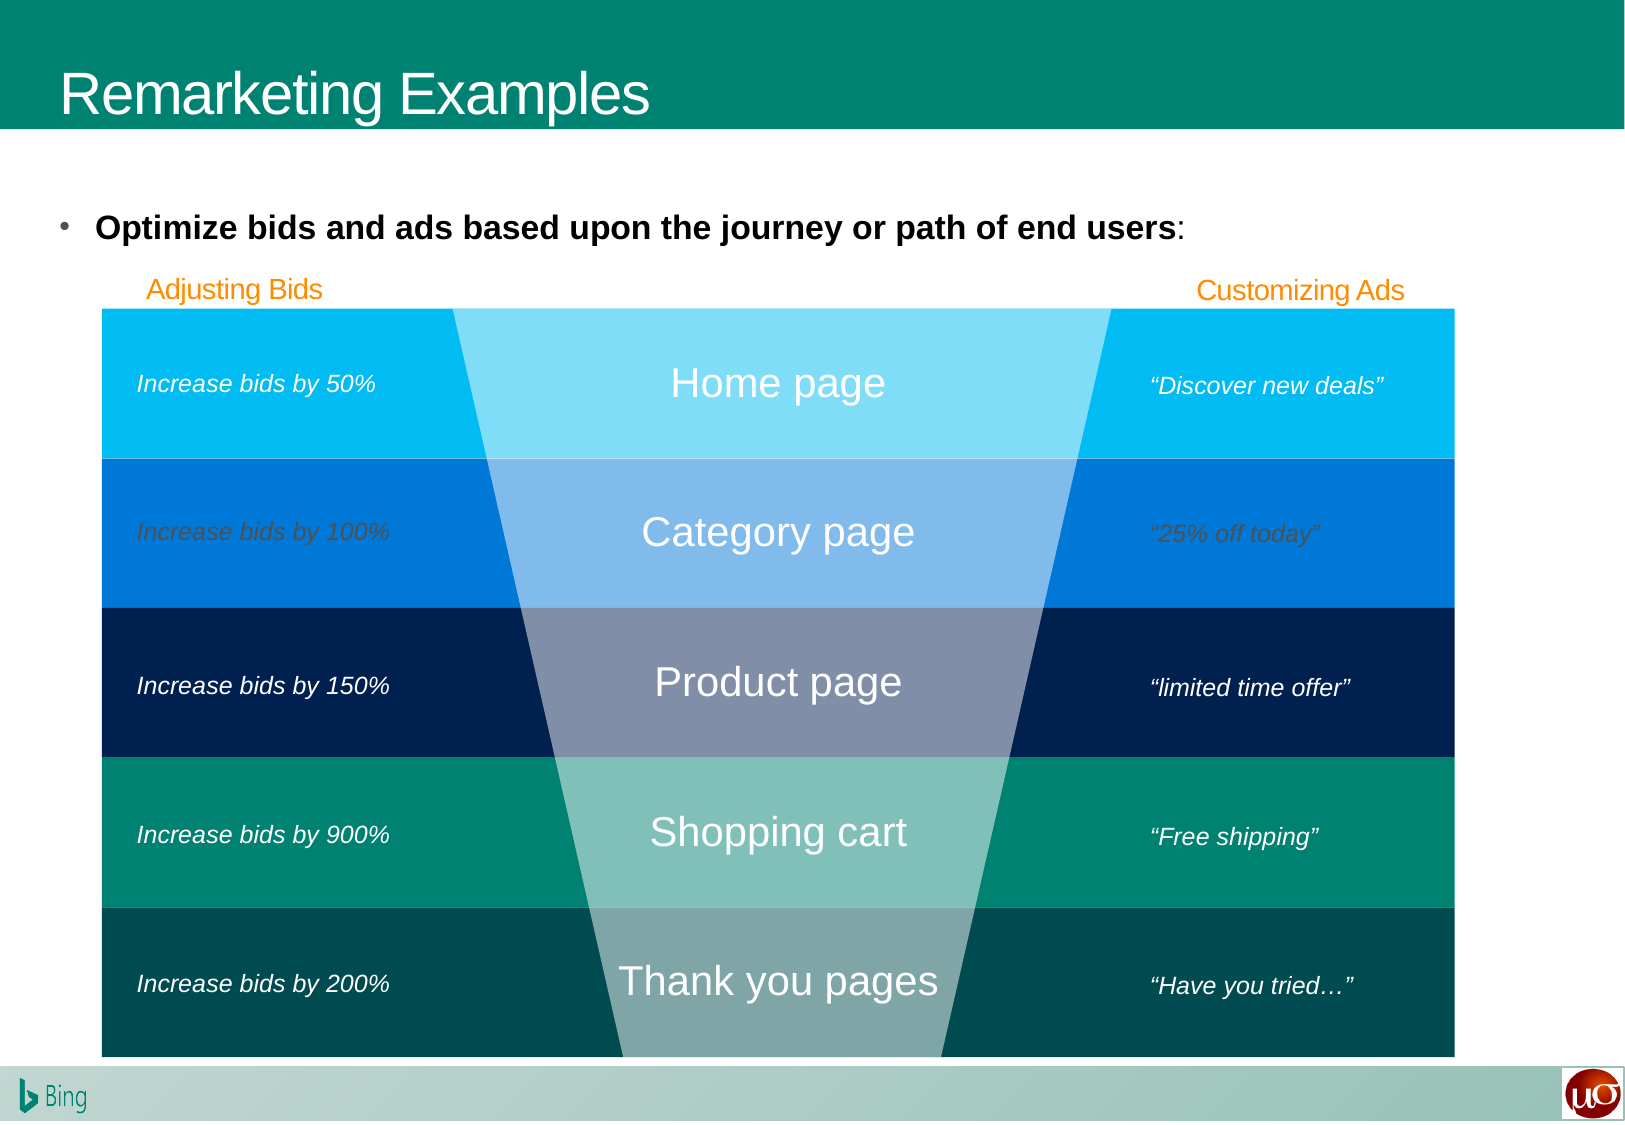

# Remarketing Examples
Optimize bids and ads based upon the journey or path of end users:
Adjusting Bids
Customizing Ads

Home page
Category page
Product page
Shopping cart
Thank you pages

Increase bids by 50%
“Discover new deals”
Increase bids by 100%
“25% off today”
Increase bids by 150%
“limited time offer”
Increase bids by 900%
“Free shipping”
Increase bids by 200%
“Have you tried…”